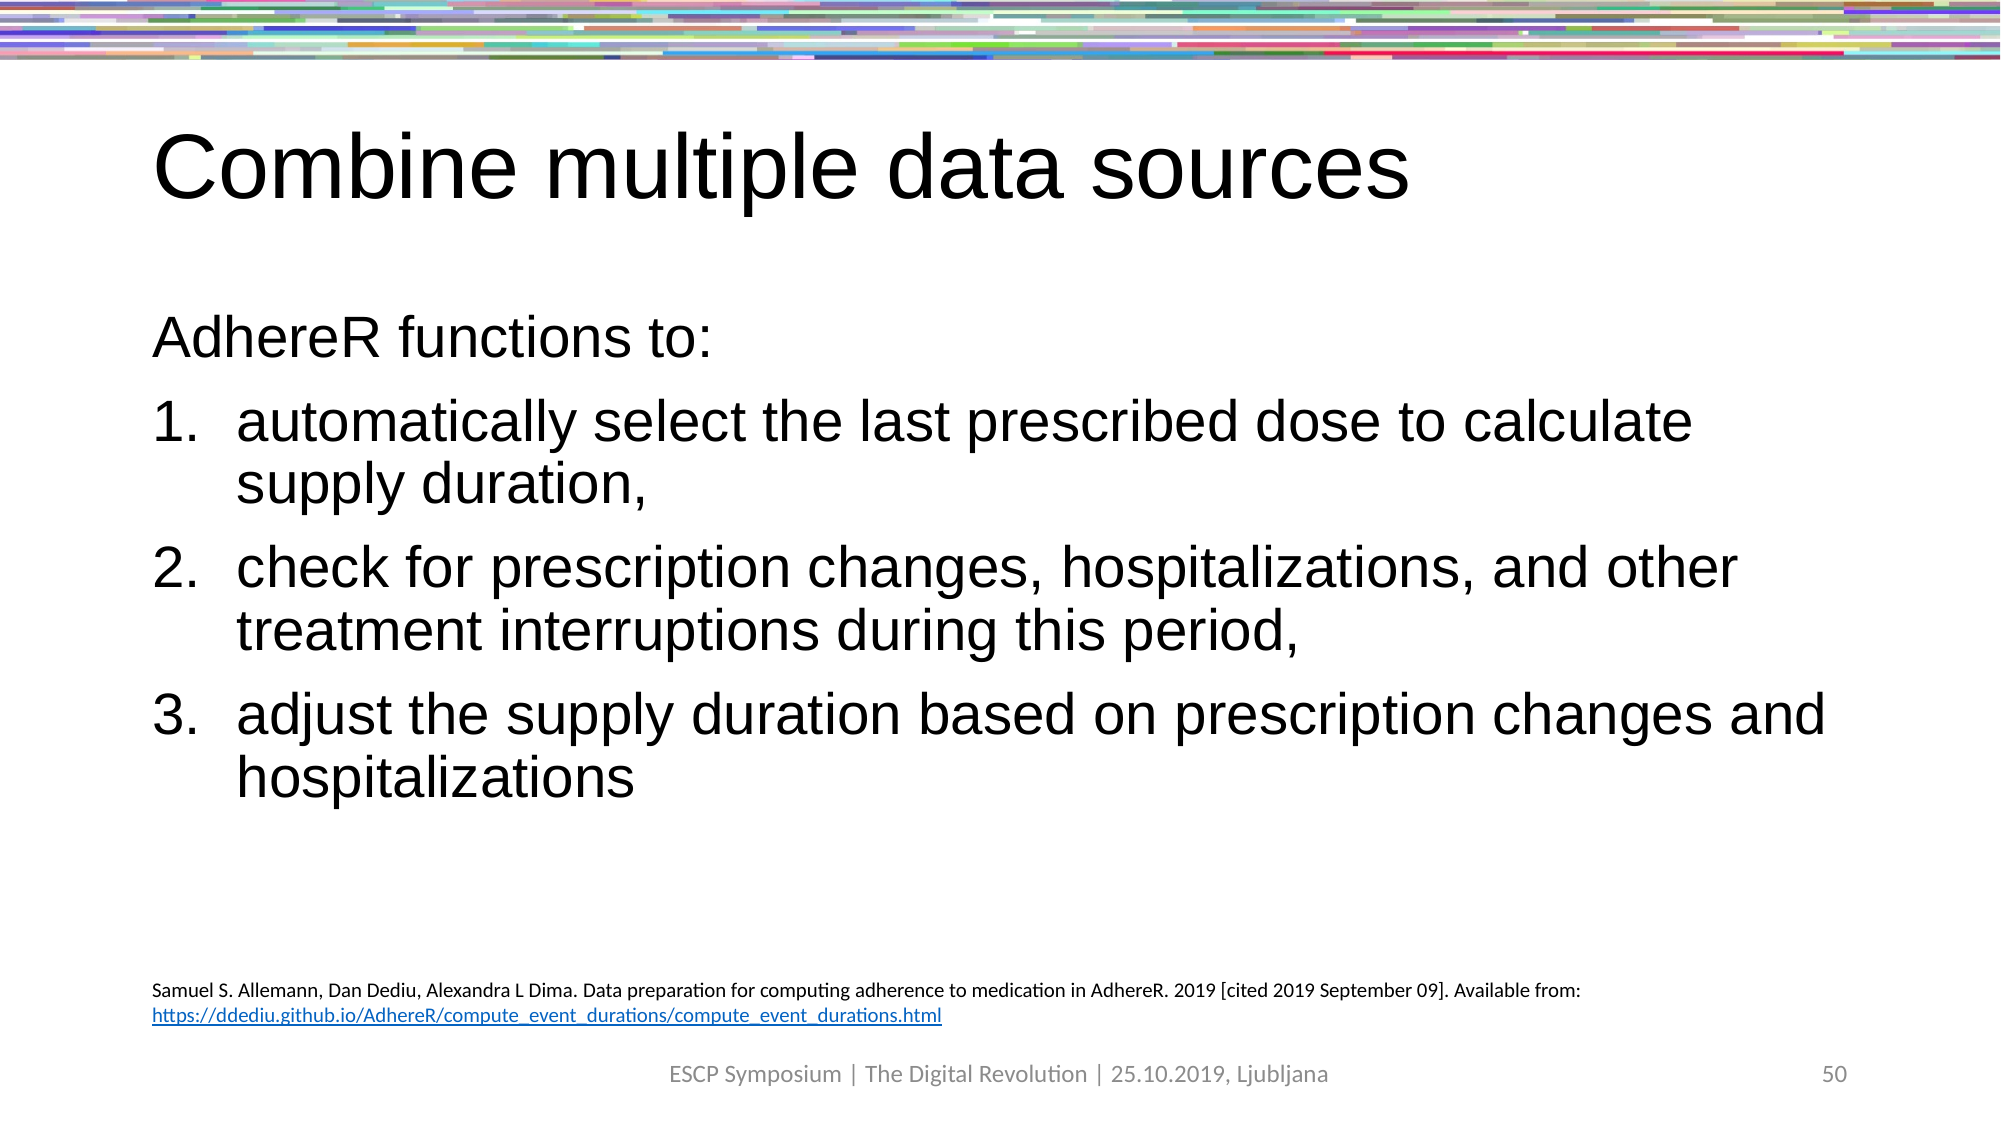

# Combine multiple data sources
AdhereR functions to:
automatically select the last prescribed dose to calculate supply duration,
check for prescription changes, hospitalizations, and other treatment interruptions during this period,
adjust the supply duration based on prescription changes and hospitalizations
Samuel S. Allemann, Dan Dediu, Alexandra L Dima. Data preparation for computing adherence to medication in AdhereR. 2019 [cited 2019 September 09]. Available from: https://ddediu.github.io/AdhereR/compute_event_durations/compute_event_durations.html
ESCP Symposium | The Digital Revolution | 25.10.2019, Ljubljana
50